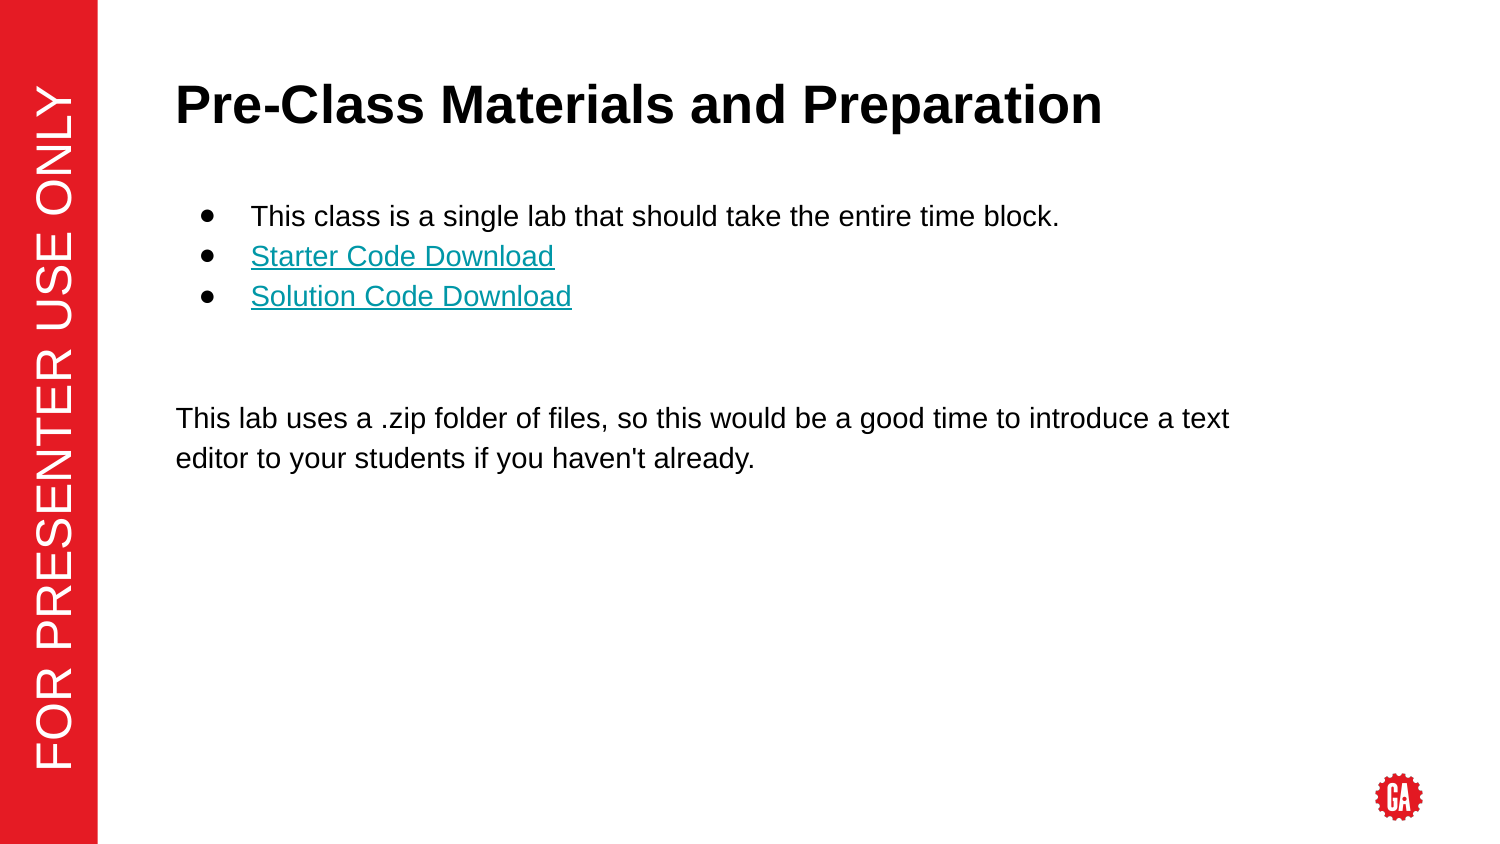

# Pre-Class Materials and Preparation

This class is a single lab that should take the entire time block.
Starter Code Download
Solution Code Download

This lab uses a .zip folder of files, so this would be a good time to introduce a text editor to your students if you haven't already.